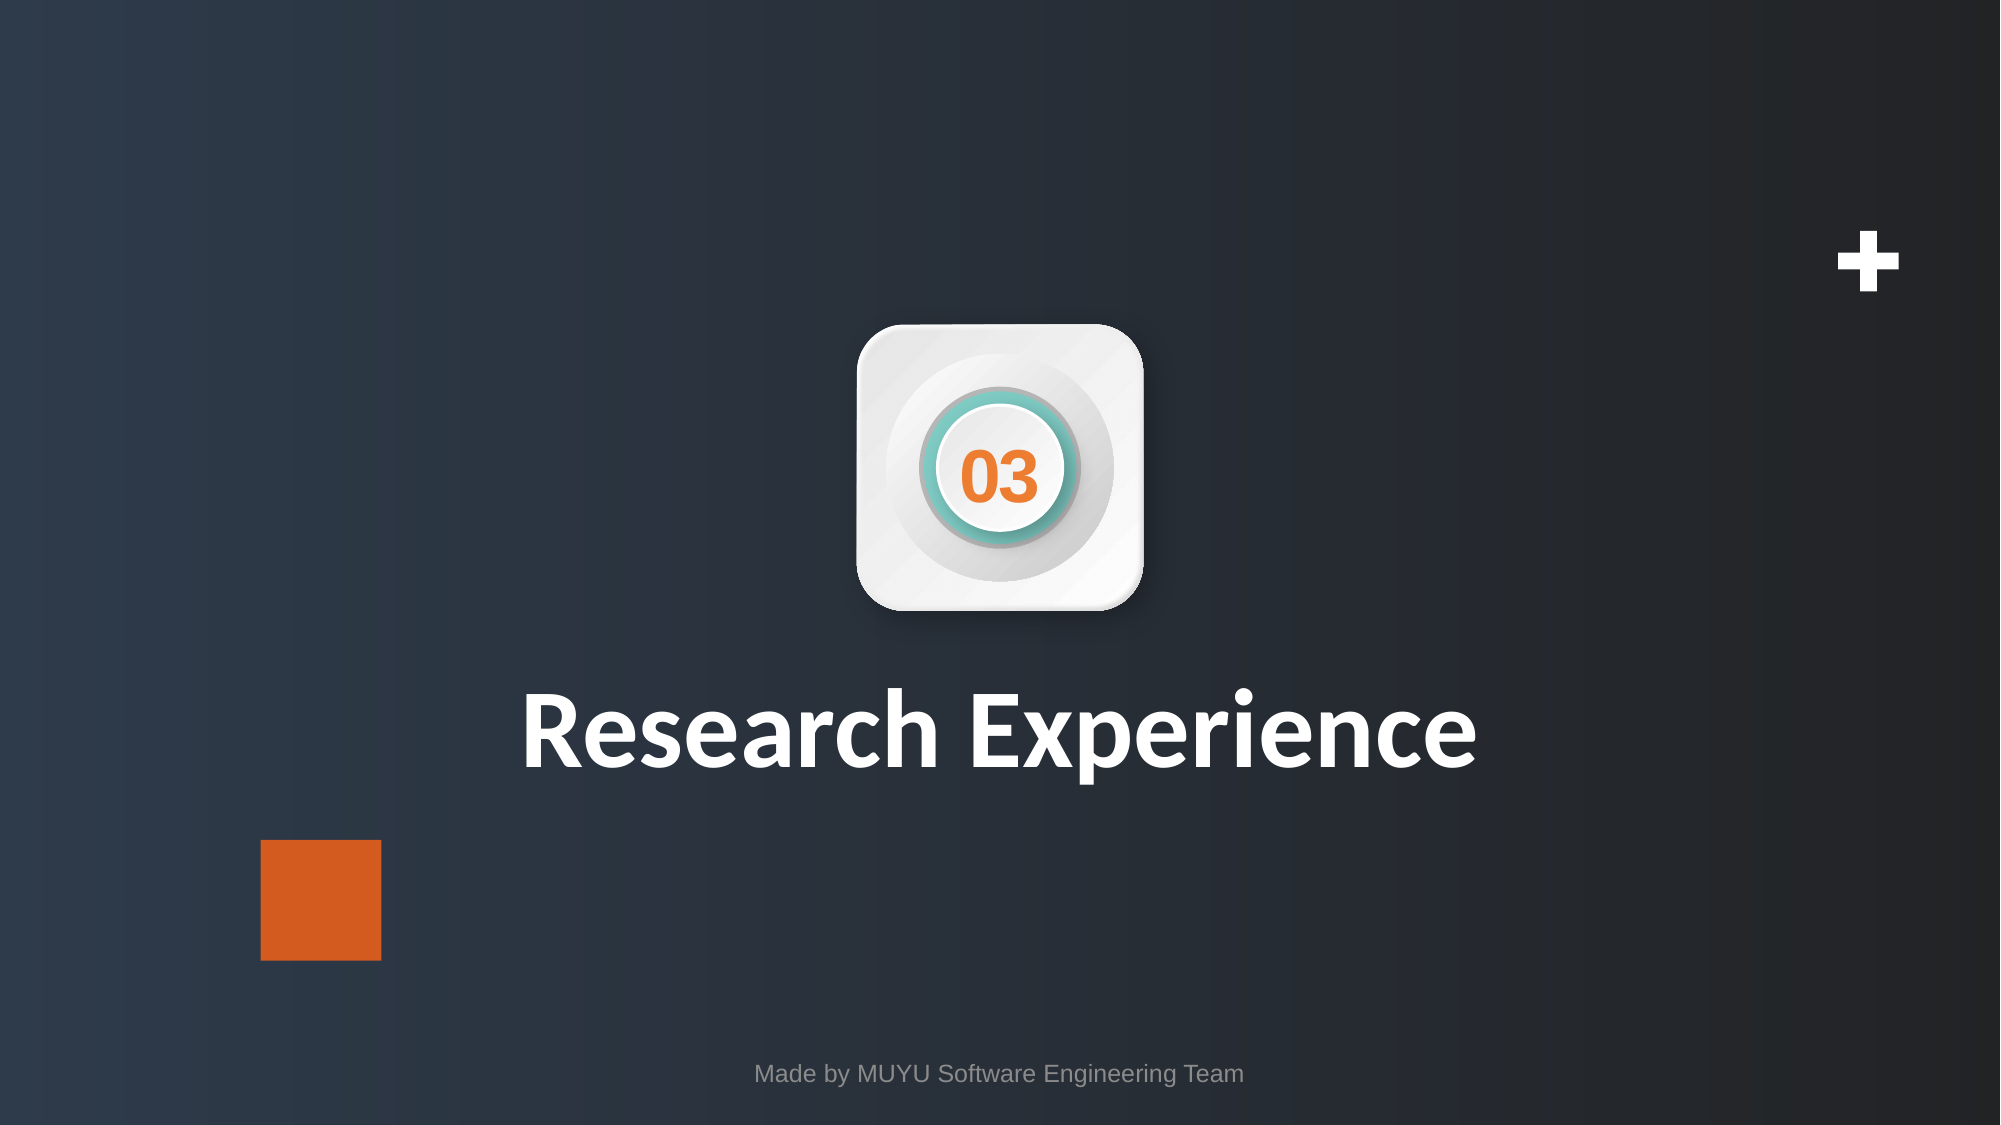

03
Research Experience

Made by MUYU Software Engineering Team